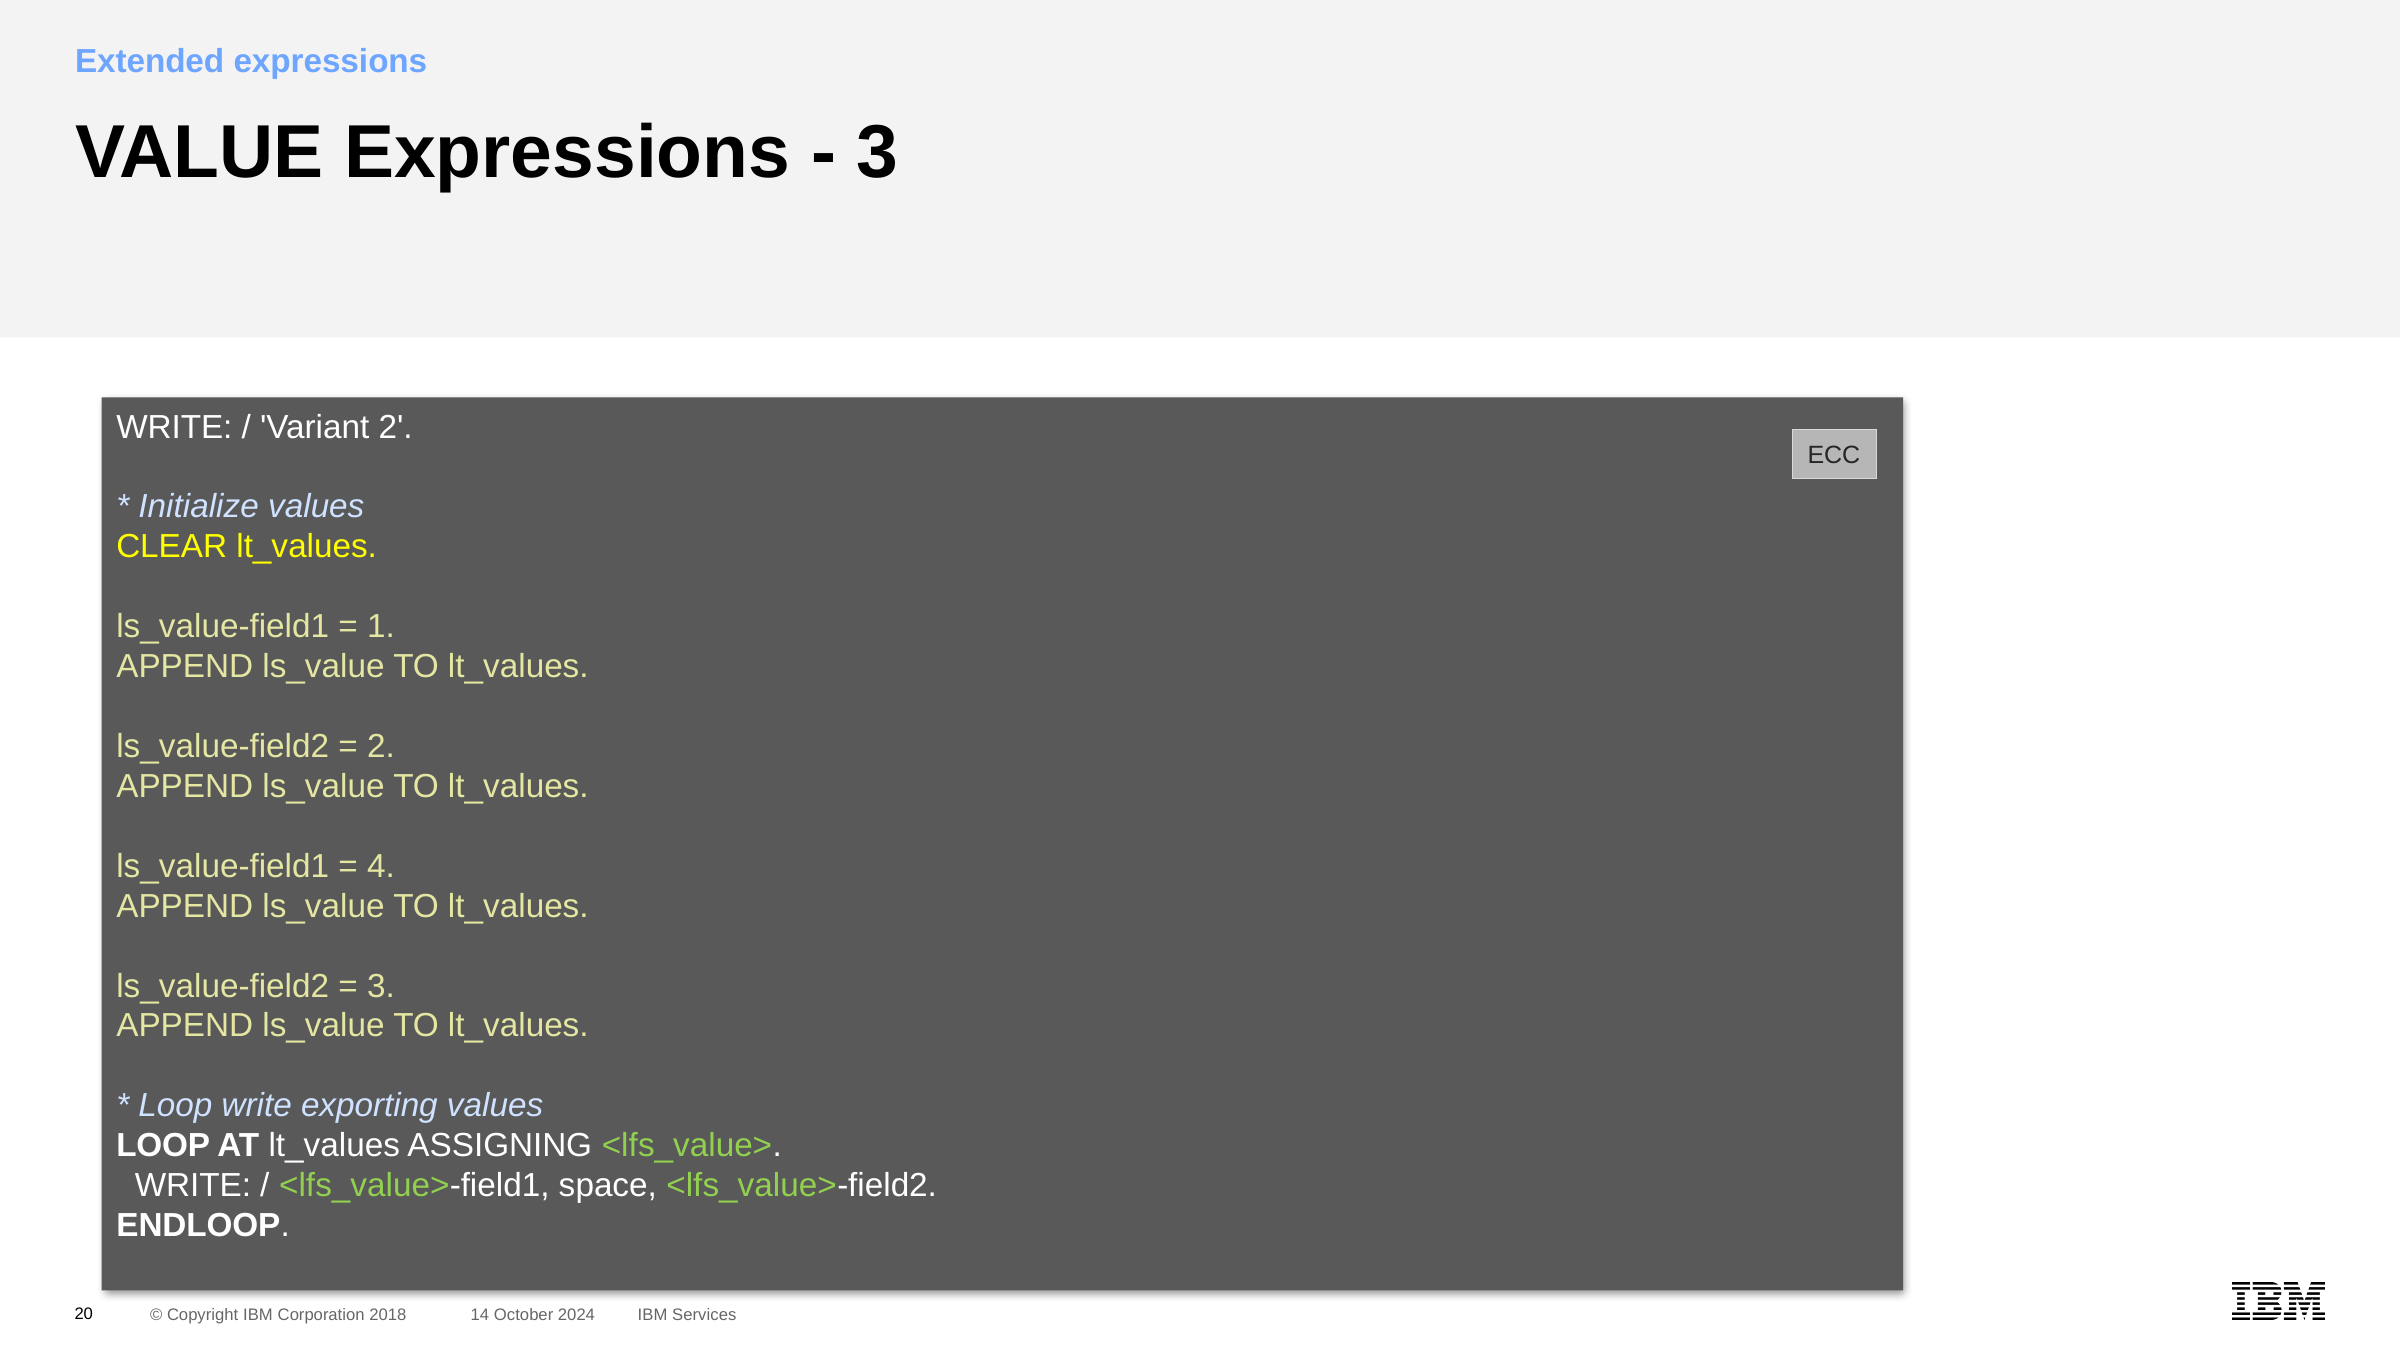

Extended expressions

# VALUE Expressions - 3
WRITE: / 'Variant 2'.

* Initialize values
CLEAR lt_values.

ls_value-field1 = 1.
APPEND ls_value TO lt_values.

ls_value-field2 = 2.
APPEND ls_value TO lt_values.

ls_value-field1 = 4.
APPEND ls_value TO lt_values.

ls_value-field2 = 3.
APPEND ls_value TO lt_values.

* Loop write exporting values
LOOP AT lt_values ASSIGNING <lfs_value>.
  WRITE: / <lfs_value>-field1, space, <lfs_value>-field2.
ENDLOOP.

ECC